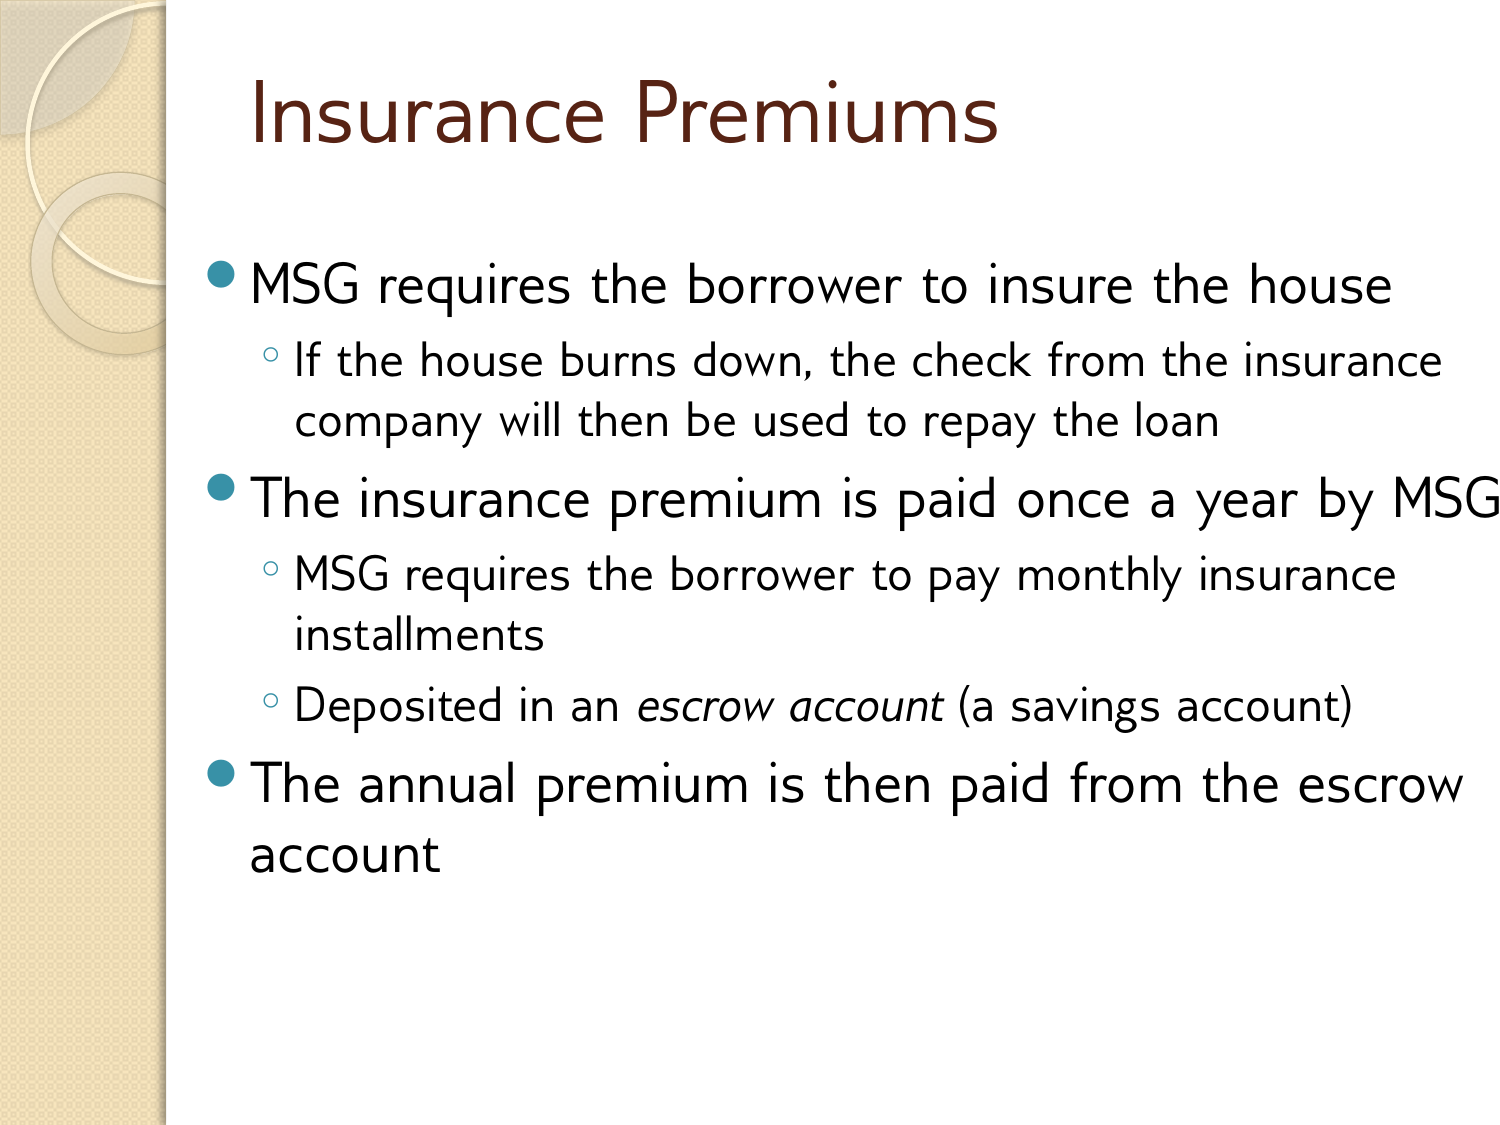

# Insurance Premiums
MSG requires the borrower to insure the house
If the house burns down, the check from the insurance company will then be used to repay the loan
The insurance premium is paid once a year by MSG
MSG requires the borrower to pay monthly insurance installments
Deposited in an escrow account (a savings account)
The annual premium is then paid from the escrow account